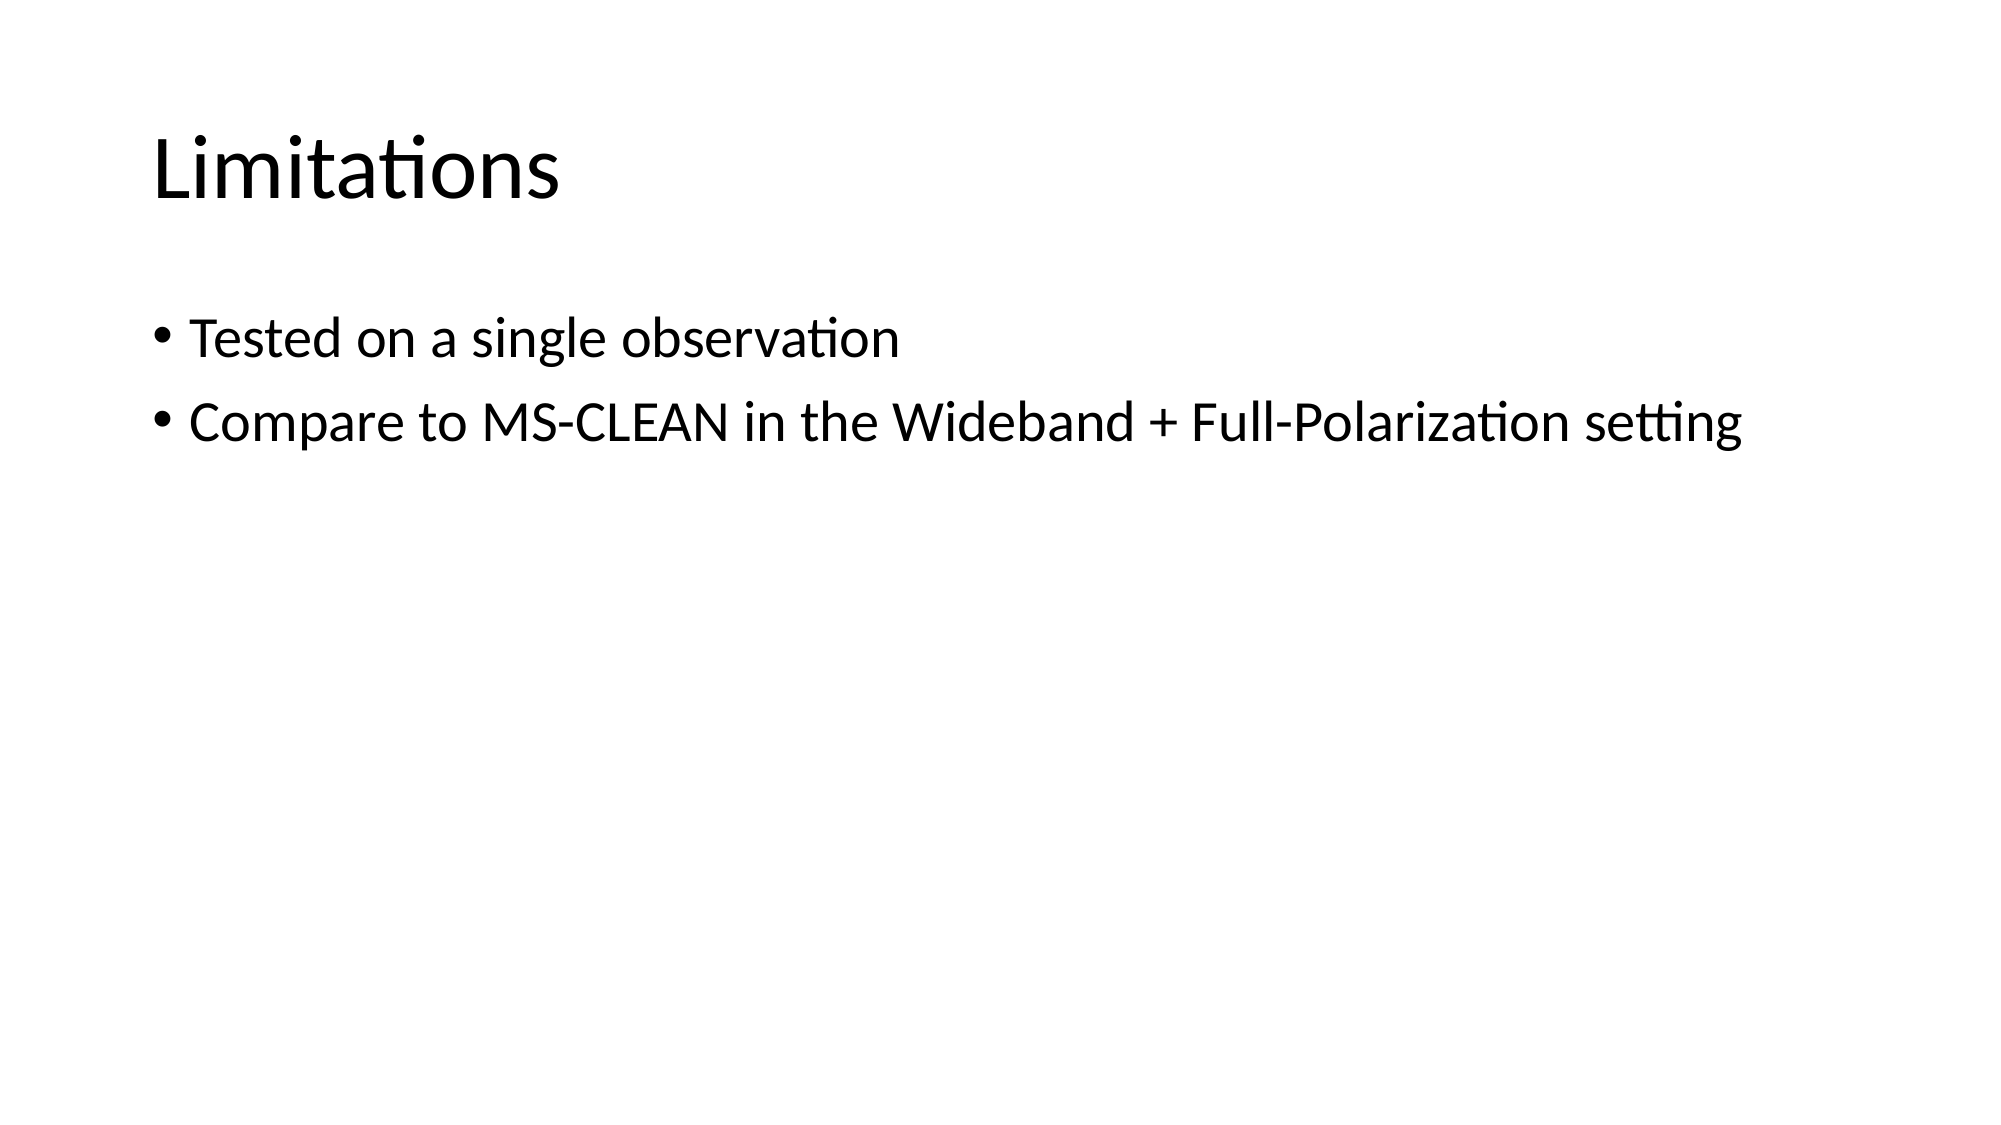

# Limitations
Tested on a single observation
Compare to MS-CLEAN in the Wideband + Full-Polarization setting